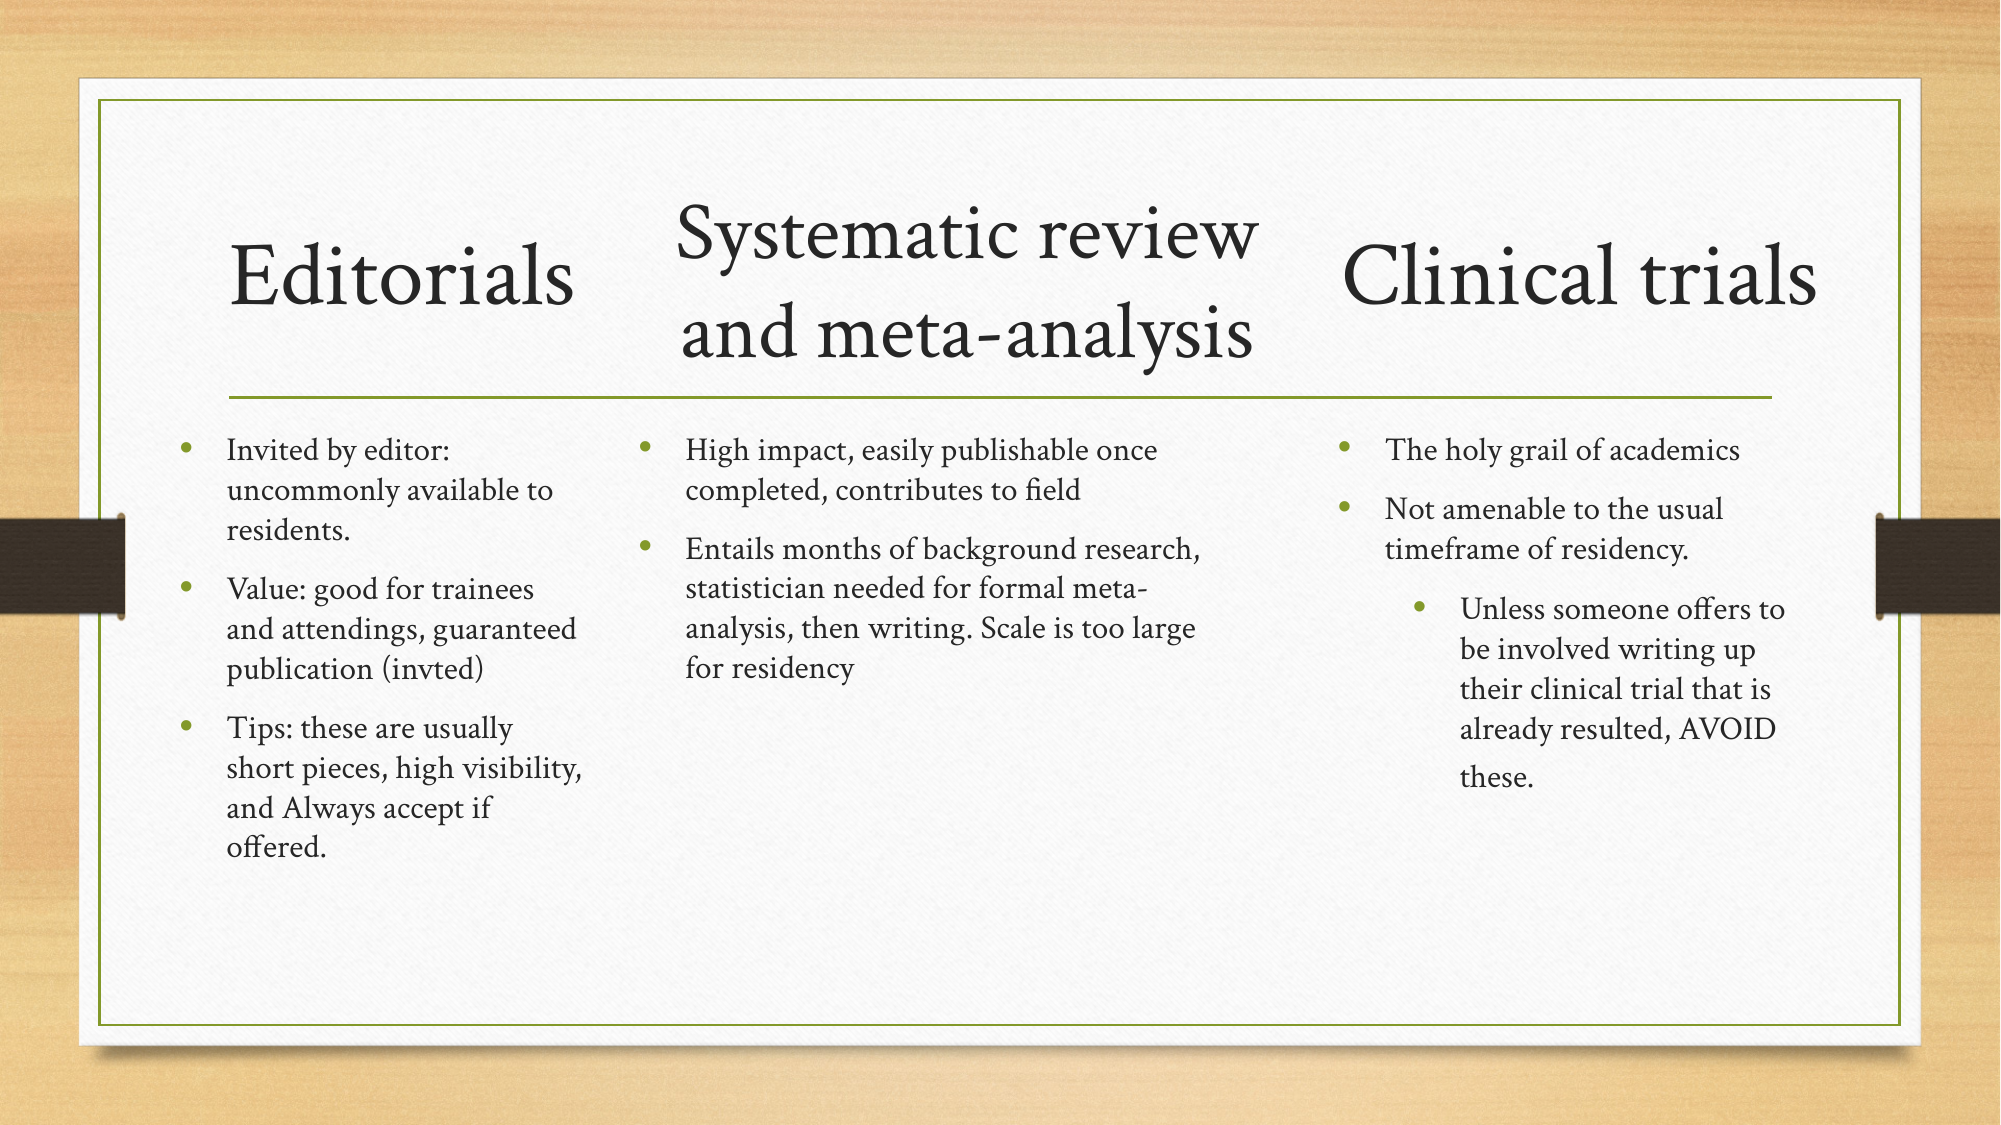

# Editorials
Clinical trials
Systematic review and meta-analysis
Invited by editor: uncommonly available to residents.
Value: good for trainees and attendings, guaranteed publication (invted)
Tips: these are usually short pieces, high visibility, and Always accept if offered.
High impact, easily publishable once completed, contributes to field
Entails months of background research, statistician needed for formal meta-analysis, then writing. Scale is too large for residency

The holy grail of academics
Not amenable to the usual timeframe of residency.
Unless someone offers to be involved writing up their clinical trial that is already resulted, AVOID these.